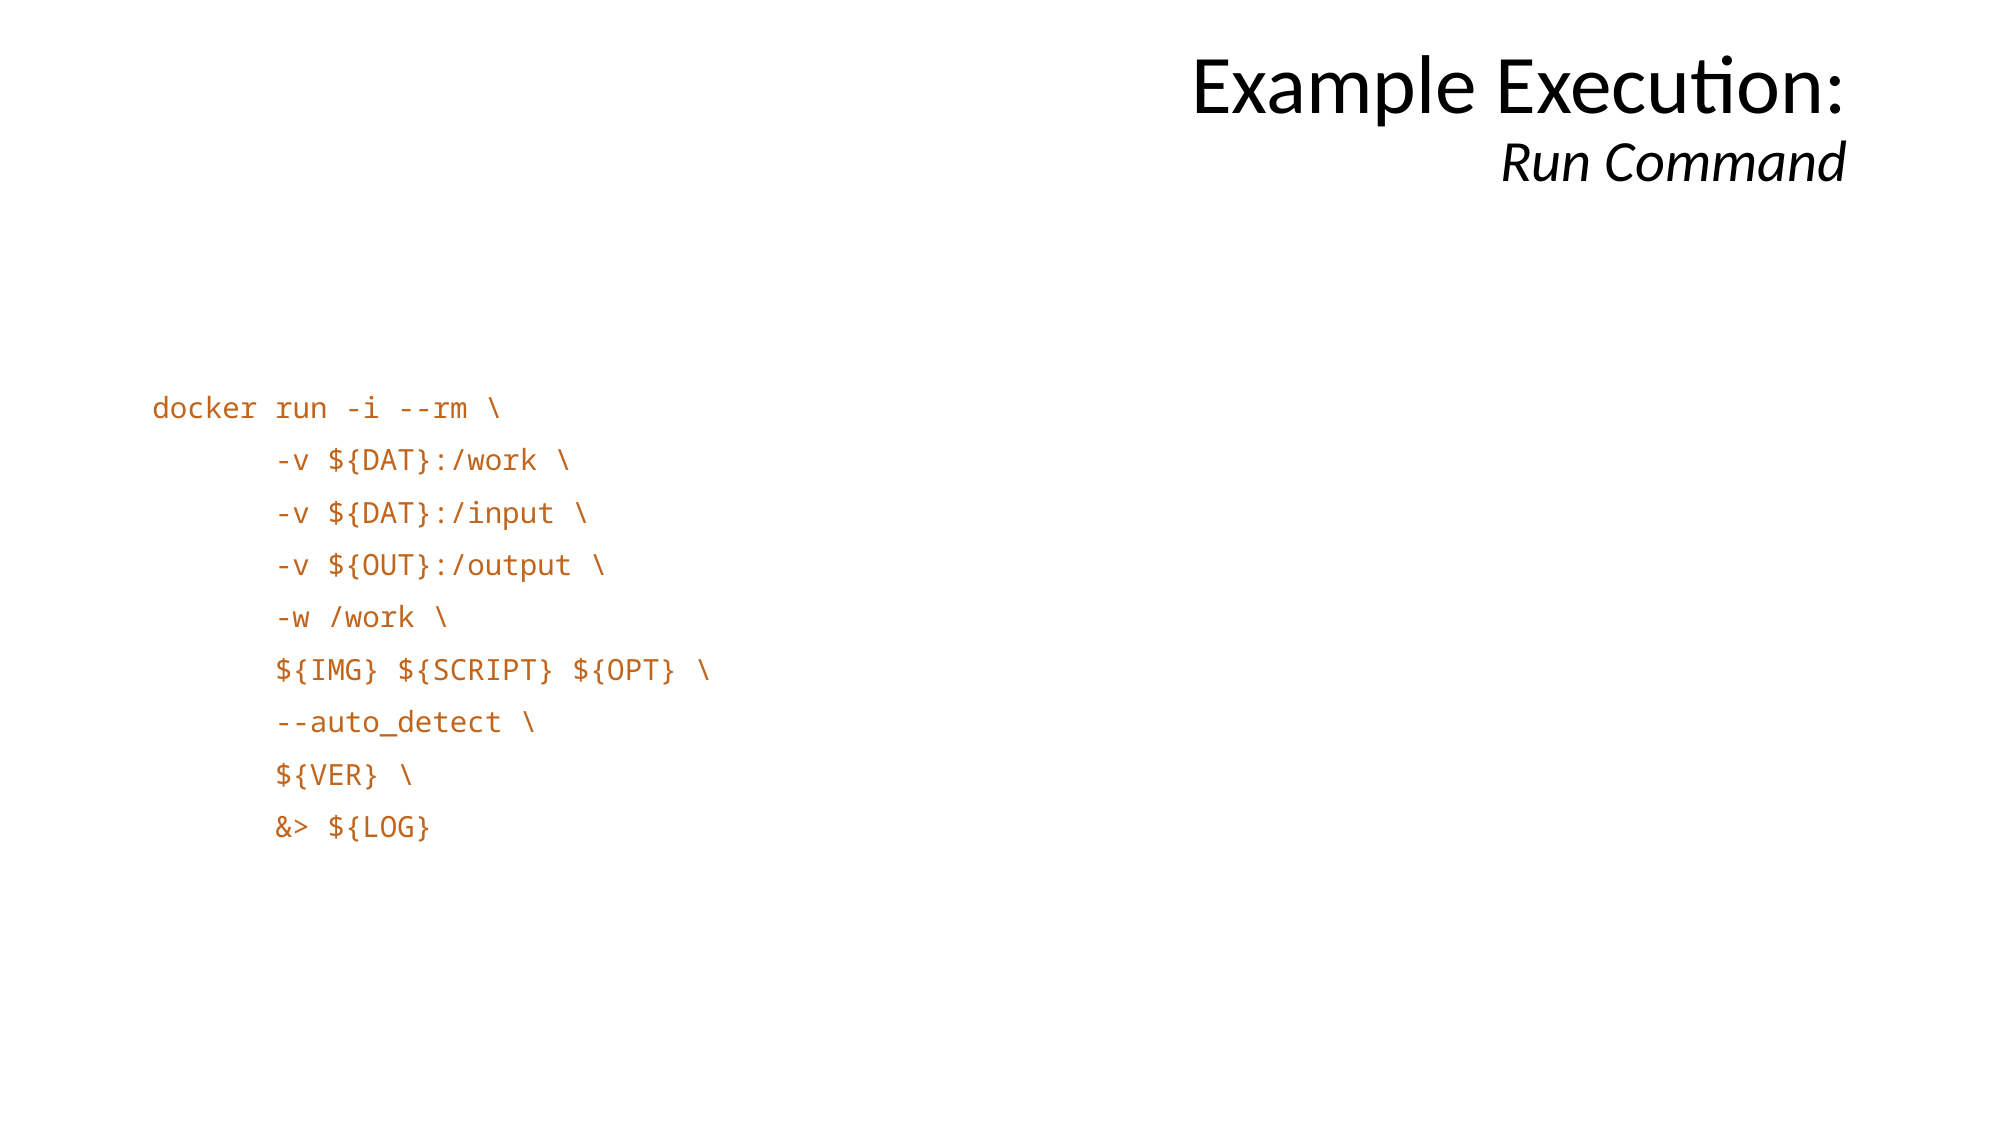

Example Execution:
Run Command

docker run -i --rm \
       -v ${DAT}:/work \
       -v ${DAT}:/input \
       -v ${OUT}:/output \
       -w /work \
       ${IMG} ${SCRIPT} ${OPT} \
       --auto_detect \
       ${VER} \
       &> ${LOG}